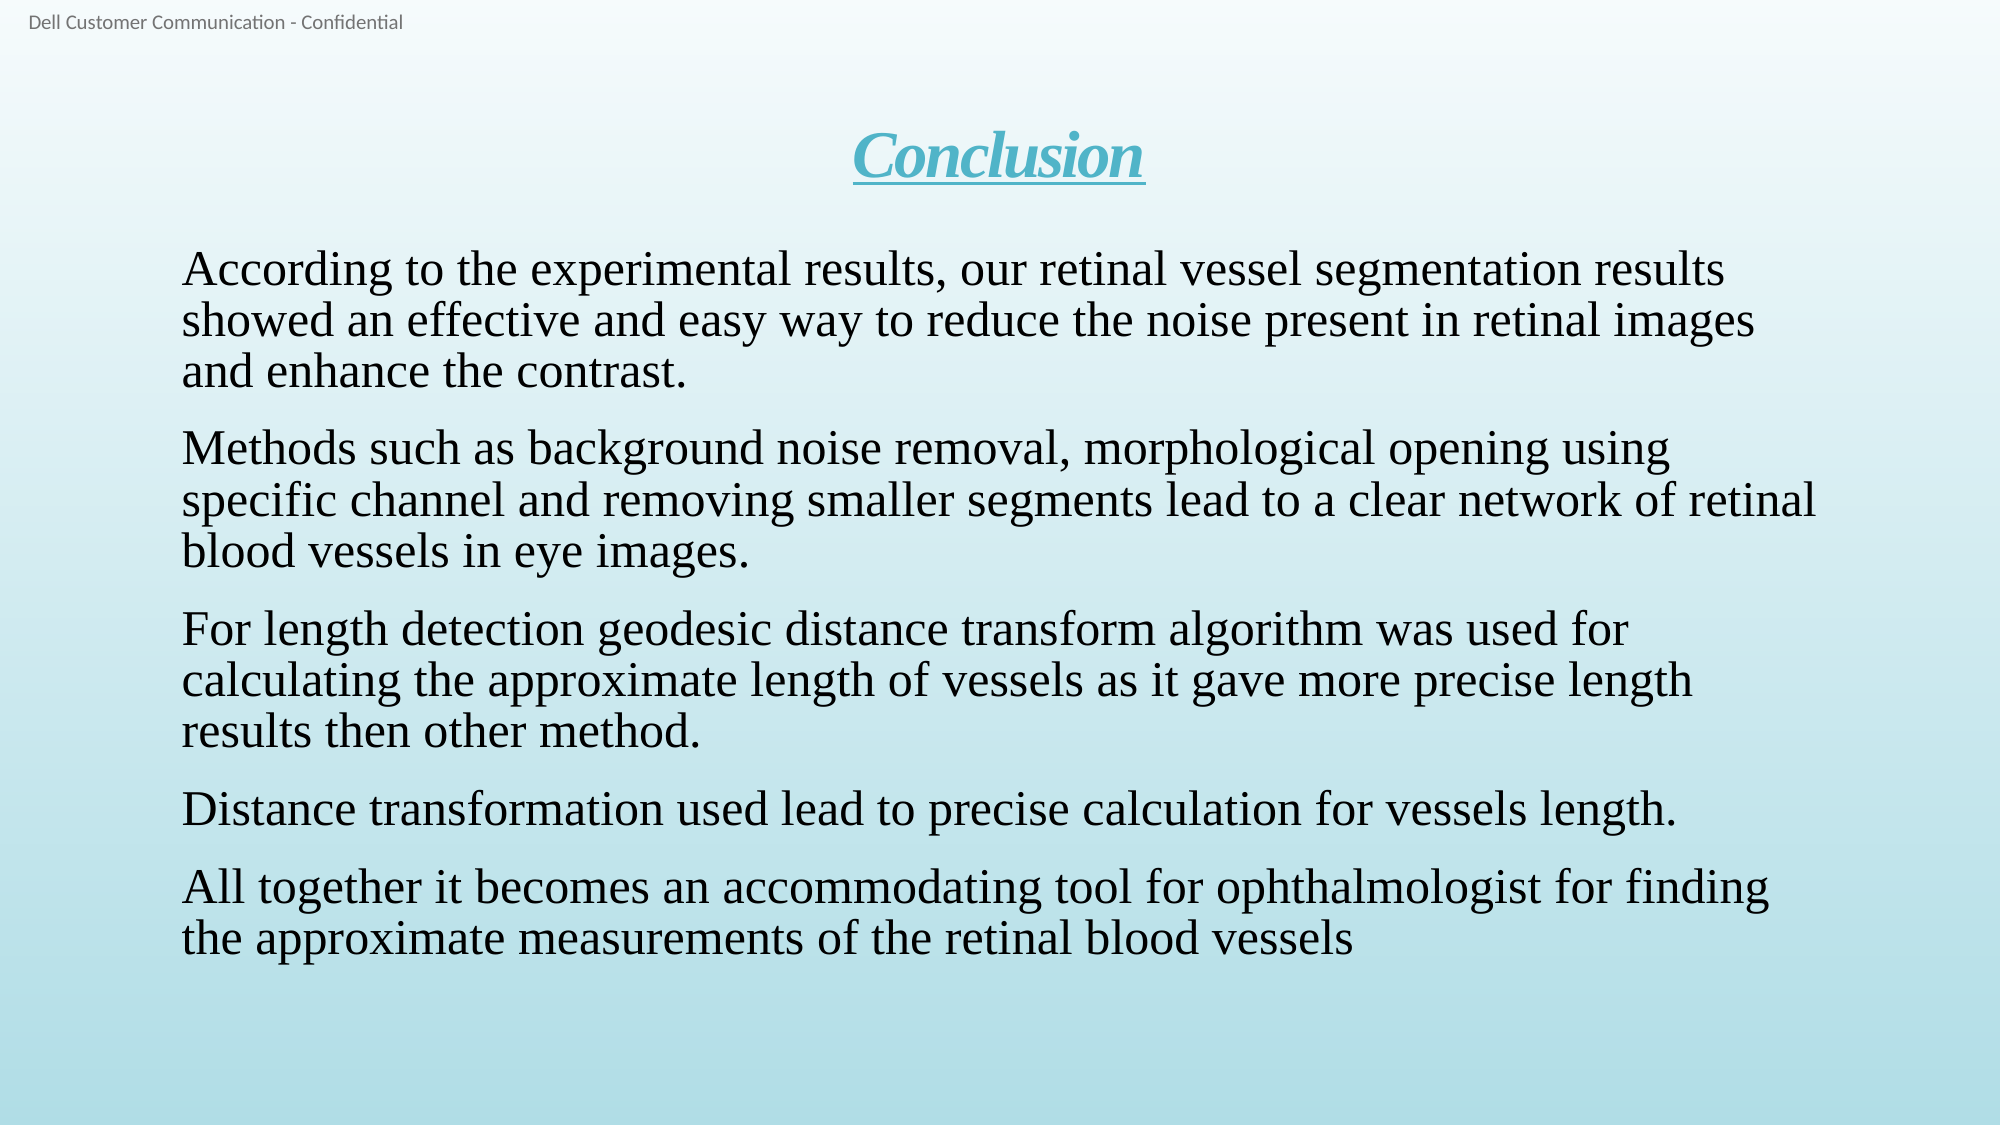

# Conclusion
According to the experimental results, our retinal vessel segmentation results showed an effective and easy way to reduce the noise present in retinal images and enhance the contrast.
Methods such as background noise removal, morphological opening using specific channel and removing smaller segments lead to a clear network of retinal blood vessels in eye images.
For length detection geodesic distance transform algorithm was used for calculating the approximate length of vessels as it gave more precise length results then other method.
Distance transformation used lead to precise calculation for vessels length.
All together it becomes an accommodating tool for ophthalmologist for finding the approximate measurements of the retinal blood vessels